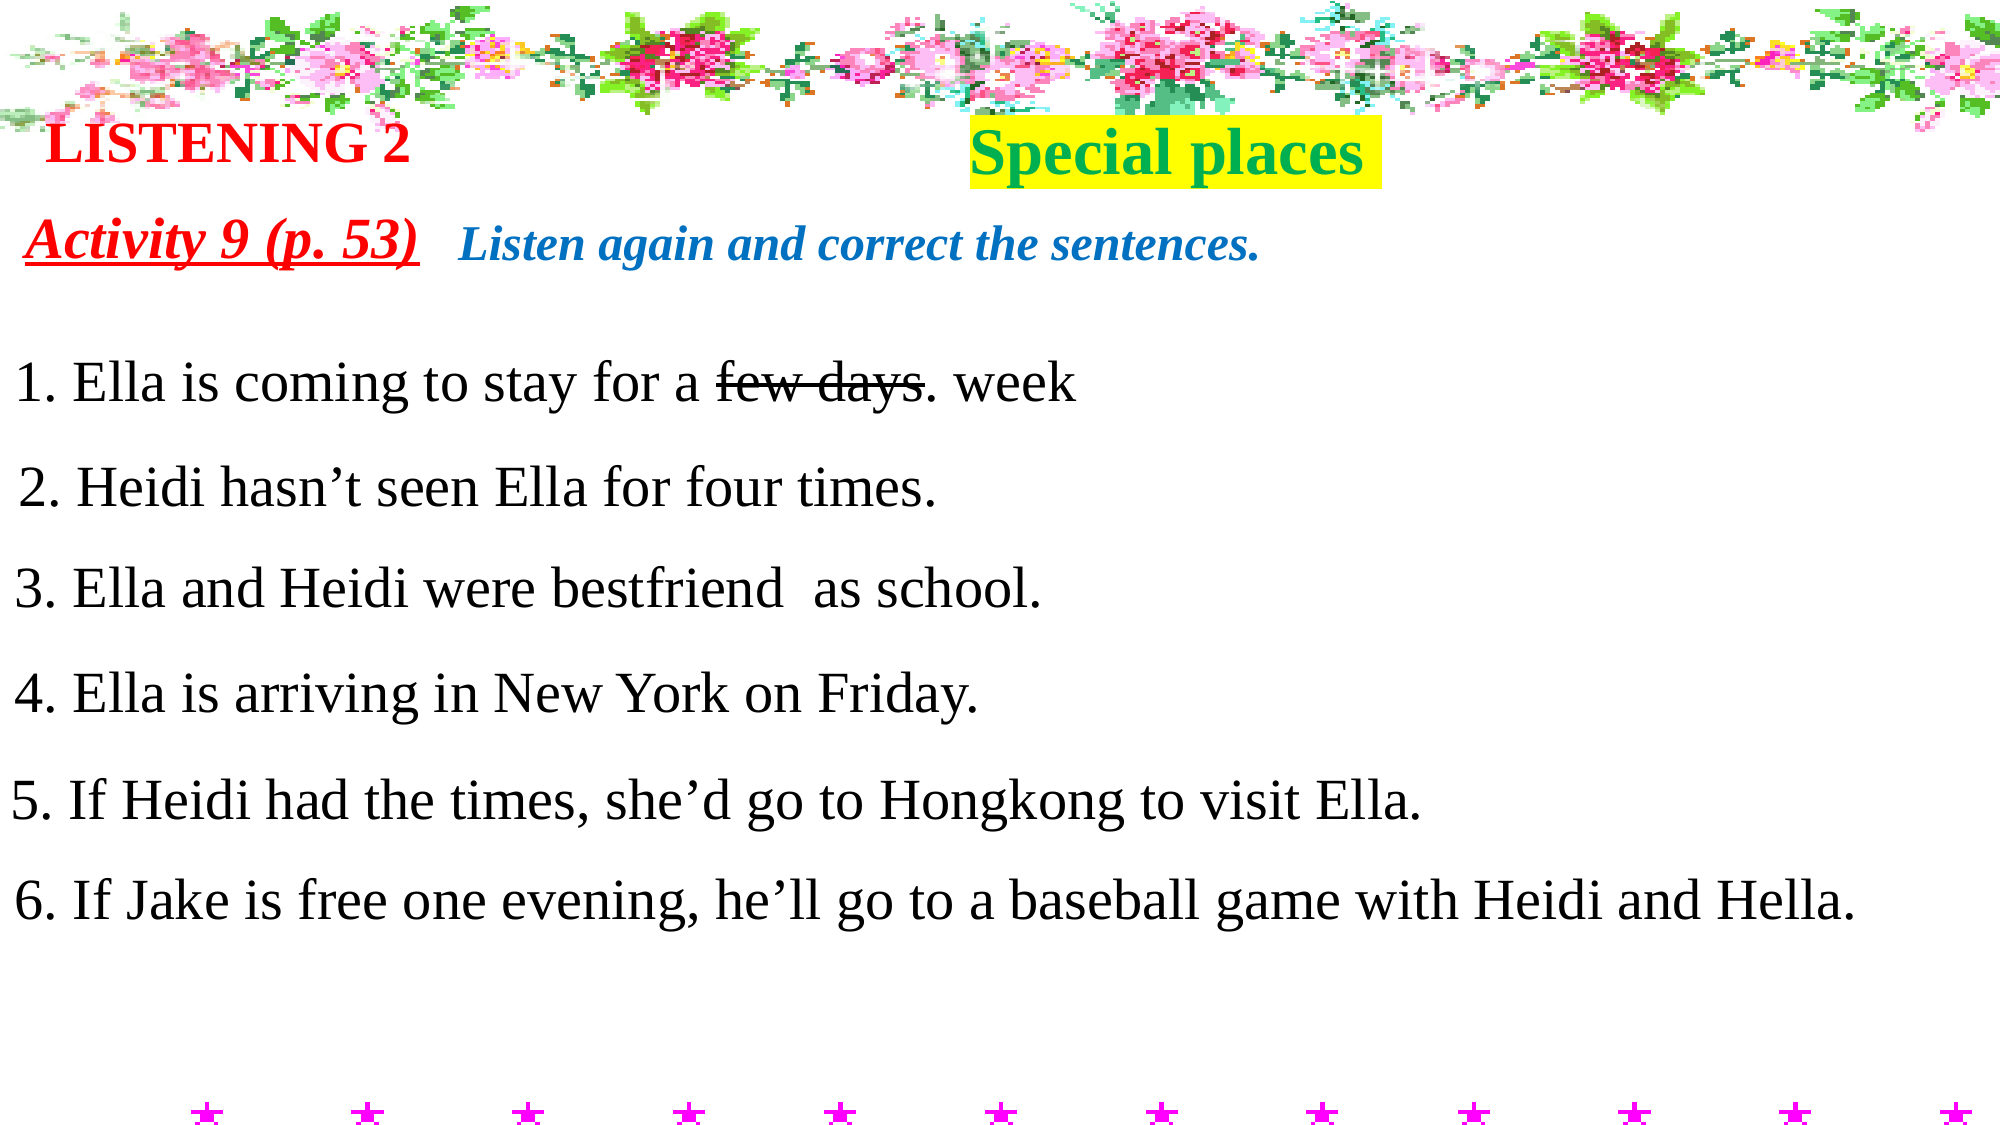

LISTENING 2
Special places
Activity 9 (p. 53)
Listen again and correct the sentences.
1. Ella is coming to stay for a few days. week
2. Heidi hasn’t seen Ella for four times.
3. Ella and Heidi were bestfriend  as school.
4. Ella is arriving in New York on Friday.
5. If Heidi had the times, she’d go to Hongkong to visit Ella.
6. If Jake is free one evening, he’ll go to a baseball game with Heidi and Hella.